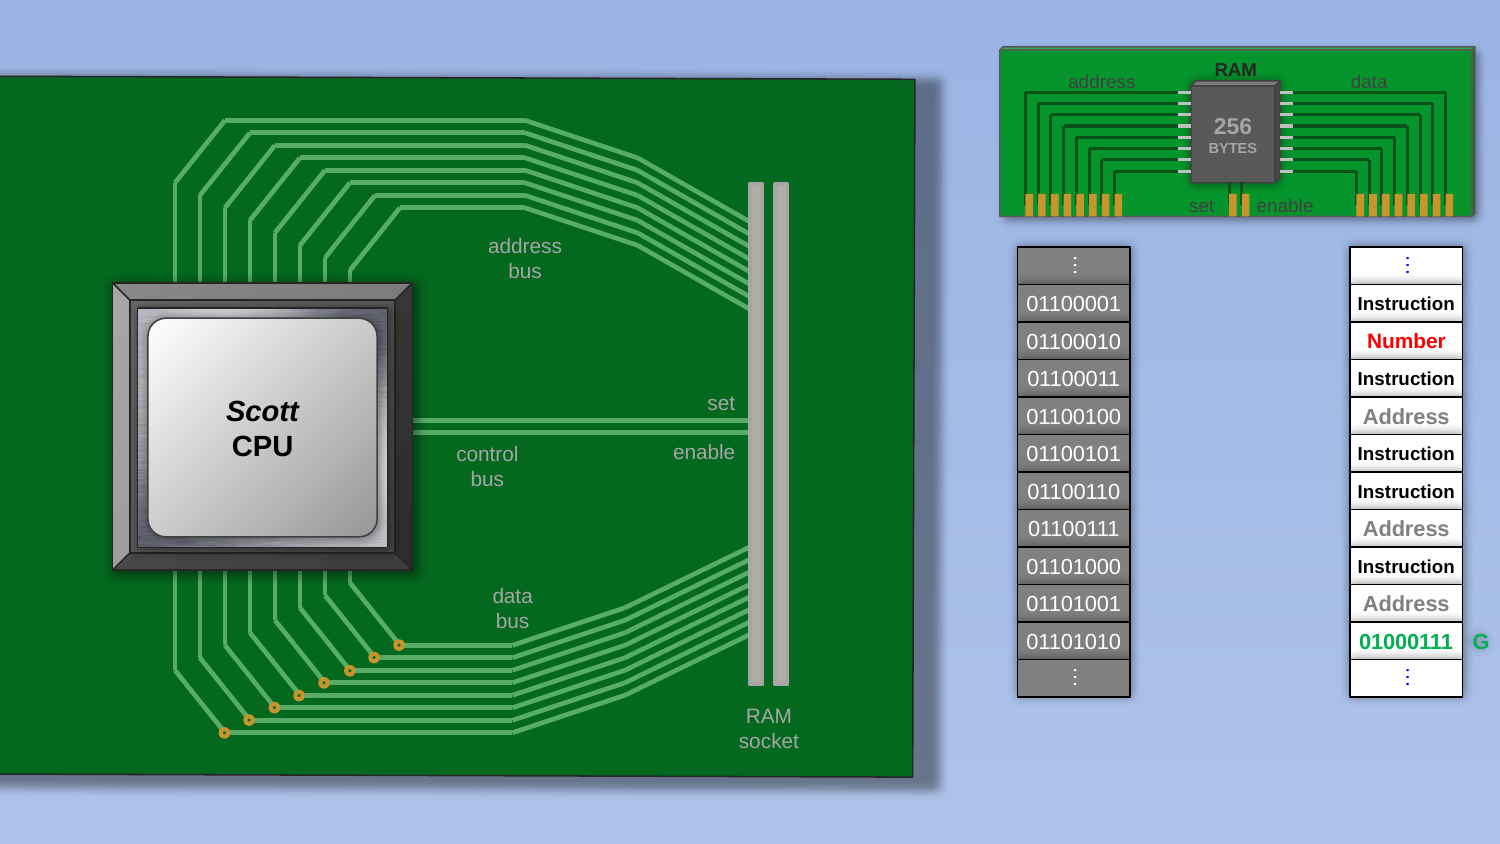

RAM
256
BYTES

set

enable

address
data
Motherboard

address
bus
…
…

01100001
Instruction

Scott
CPU
01100010
Number

01100011
Instruction

set
01100100
Address

enable
control
bus
01100101
Instruction
01100110
Instruction

01100111
Address
01101000
Instruction
data
bus
01101001
Address
01101010
01000111
G

…
…

RAM
socket